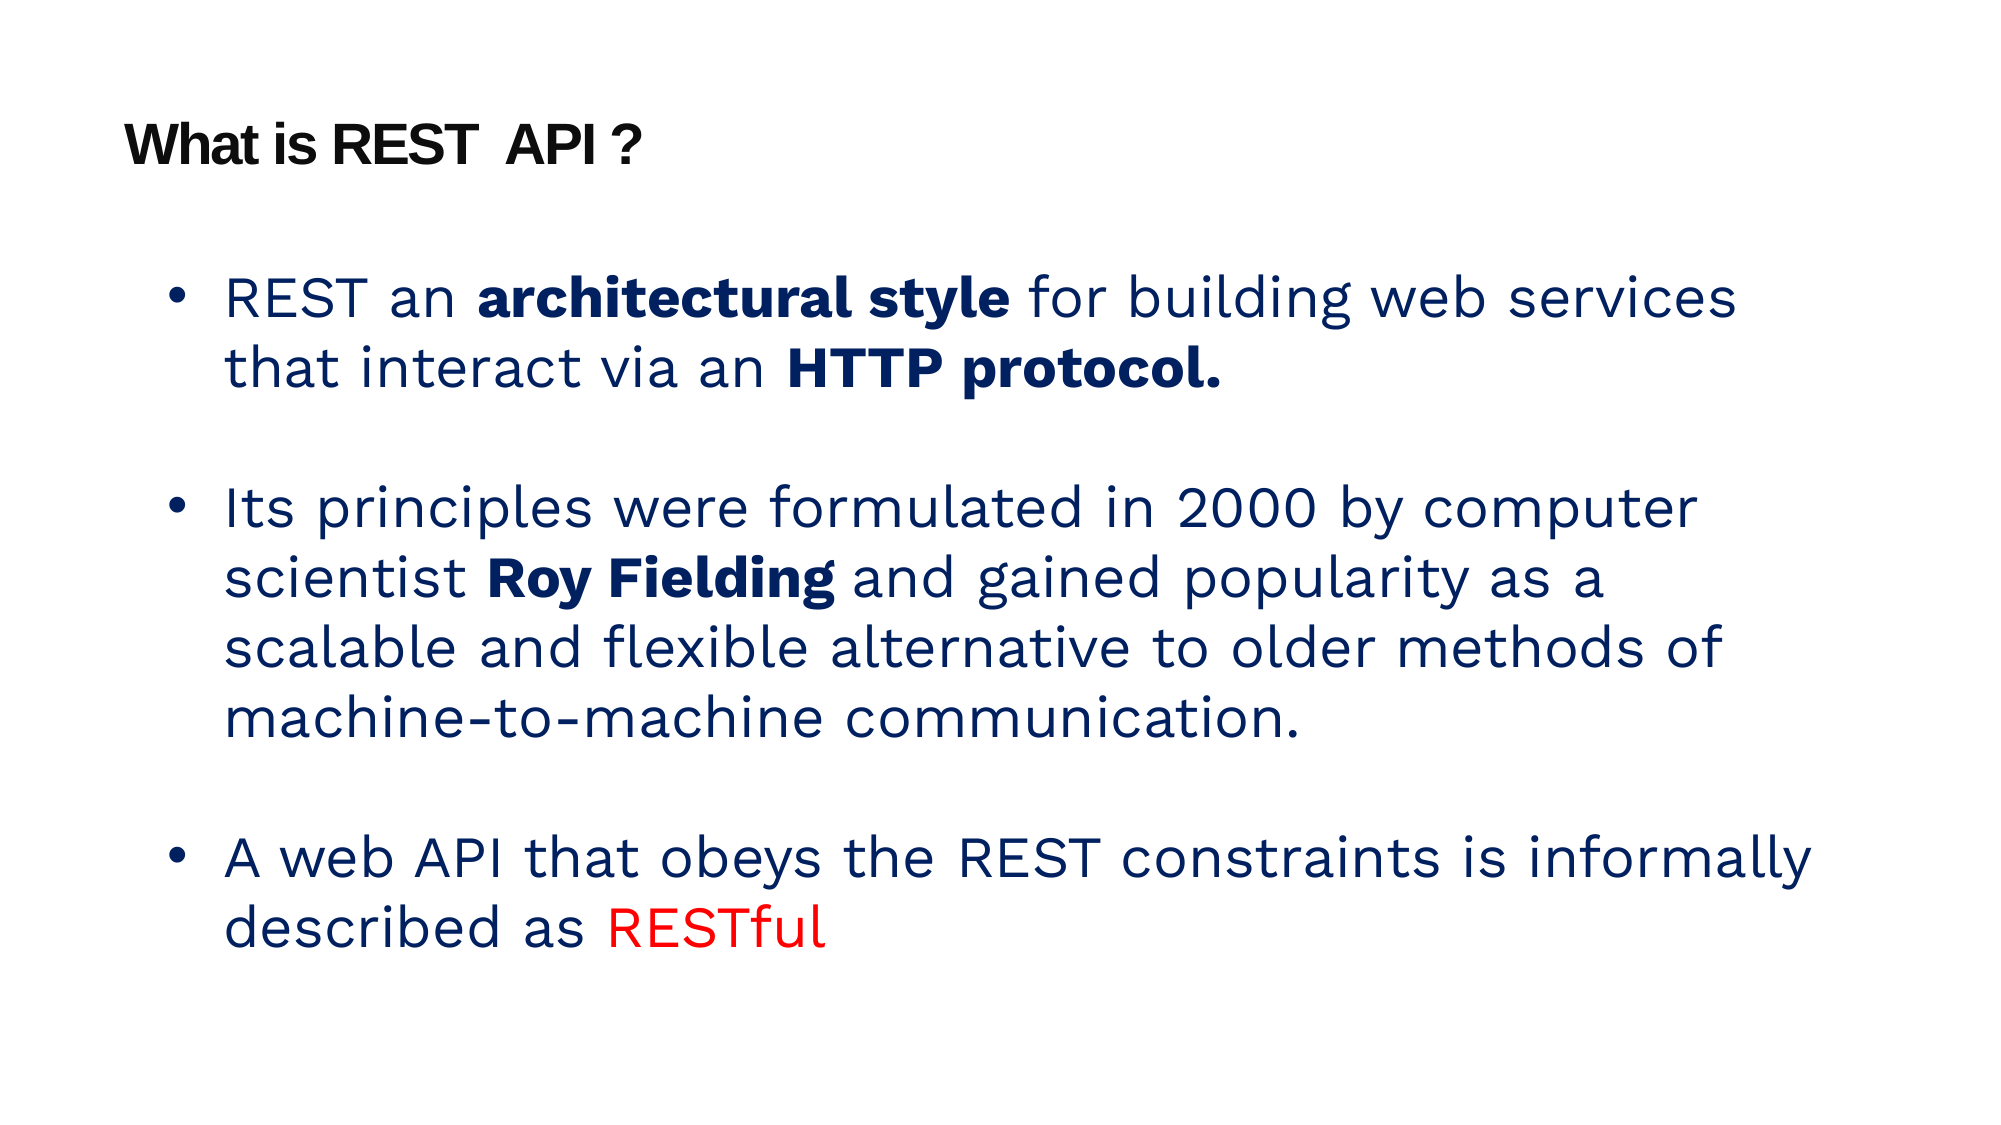

What is REST  API ?
REST an architectural style for building web services that interact via an HTTP protocol.

Its principles were formulated in 2000 by computer scientist Roy Fielding and gained popularity as a scalable and flexible alternative to older methods of machine-to-machine communication.

A web API that obeys the REST constraints is informally described as RESTful